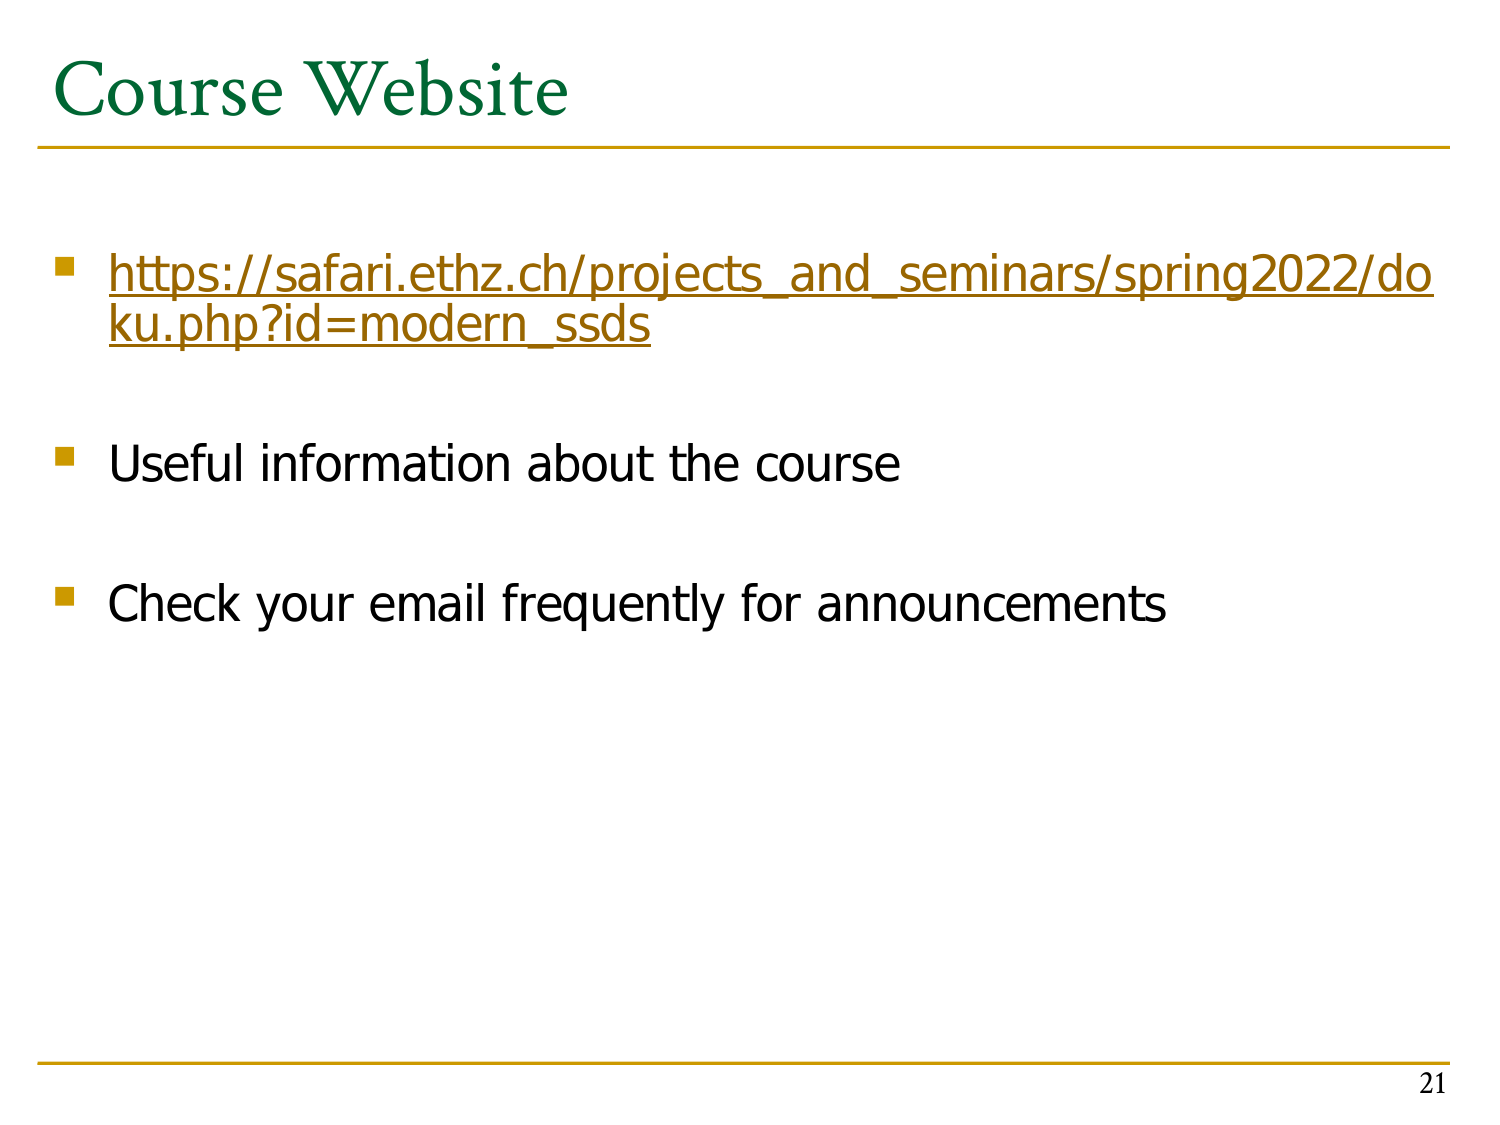

# Course Website

https://safari.ethz.ch/projects_and_seminars/spring2022/doku.php?id=modern_ssds

Useful information about the course

Check your email frequently for announcements

21